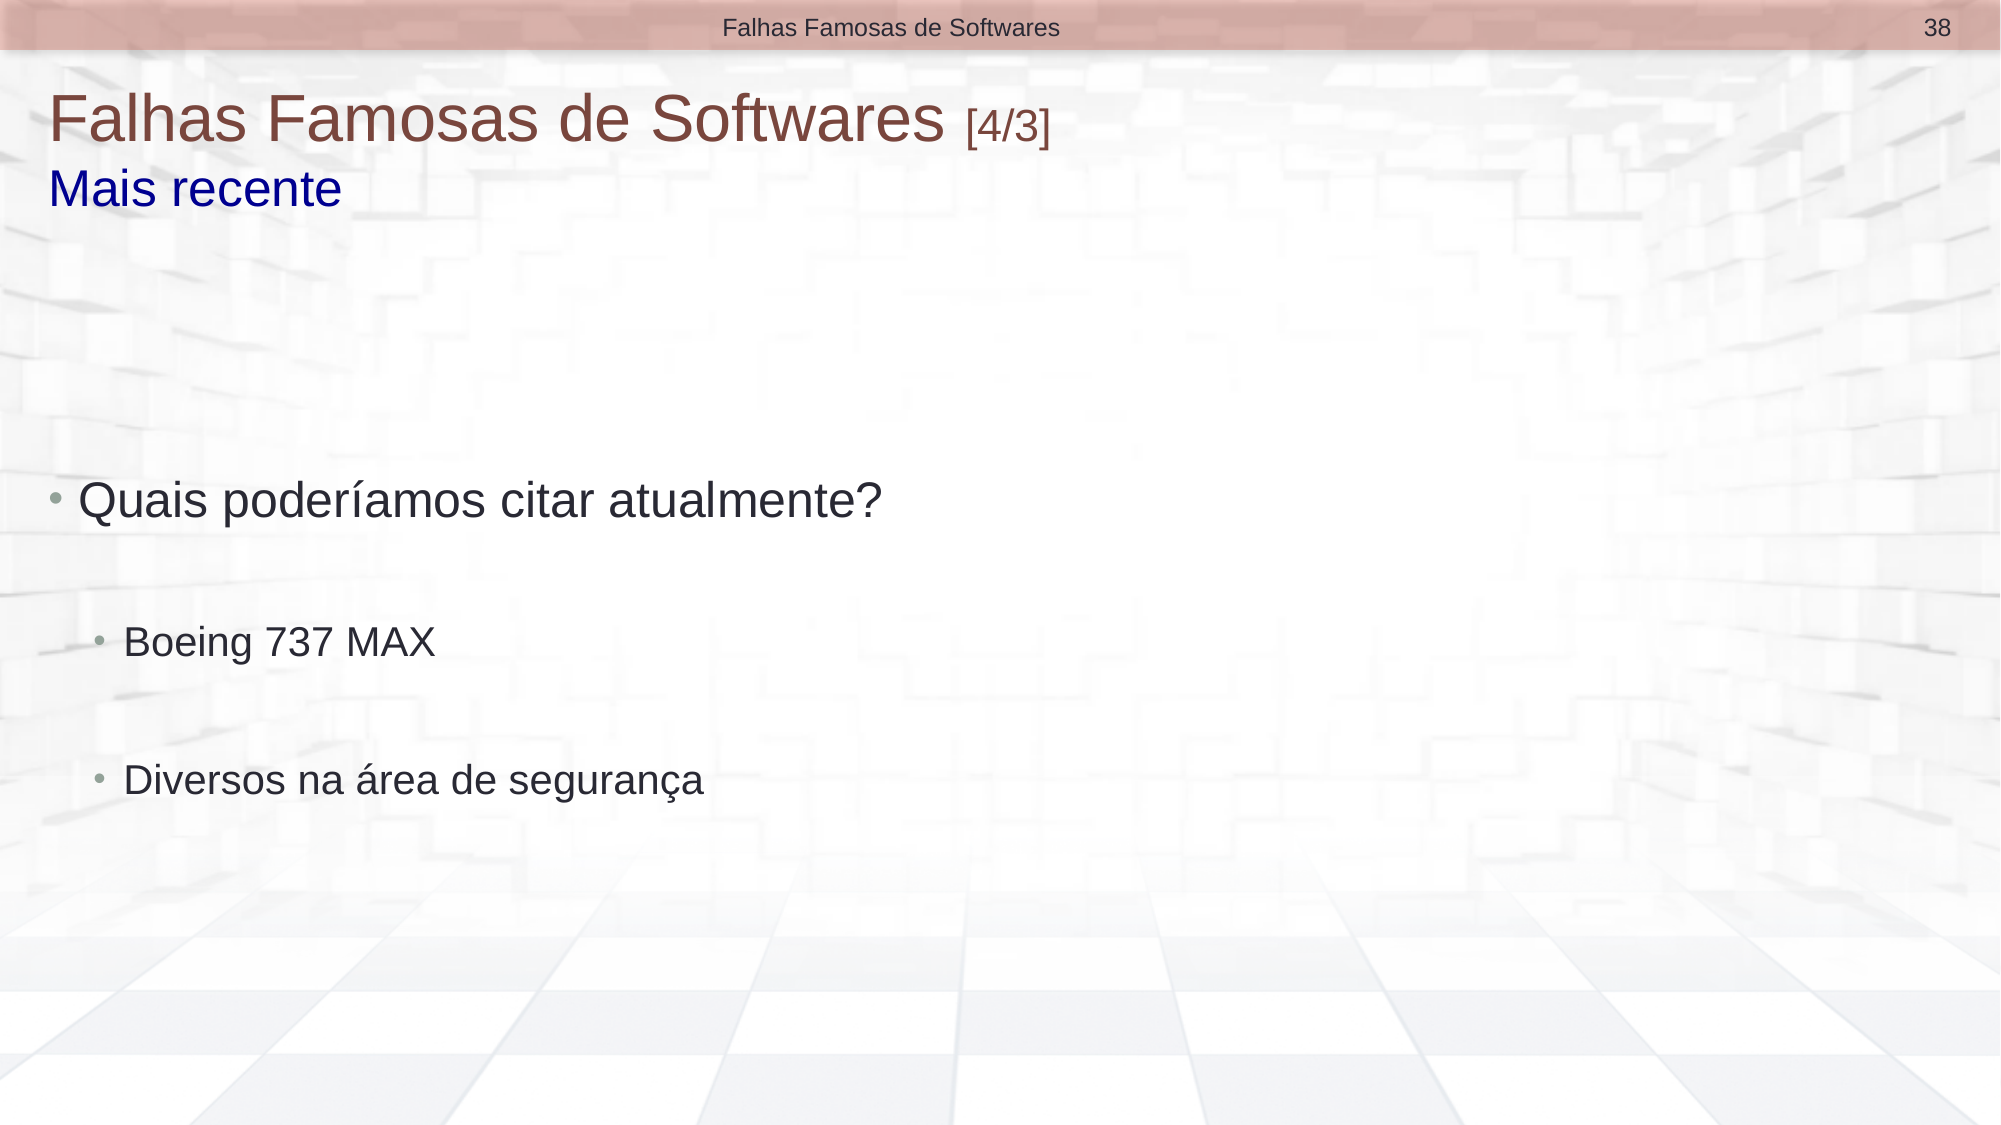

38
Falhas Famosas de Softwares
# Falhas Famosas de Softwares [4/3] Mais recente
Quais poderíamos citar atualmente?

Boeing 737 MAX

Diversos na área de segurança